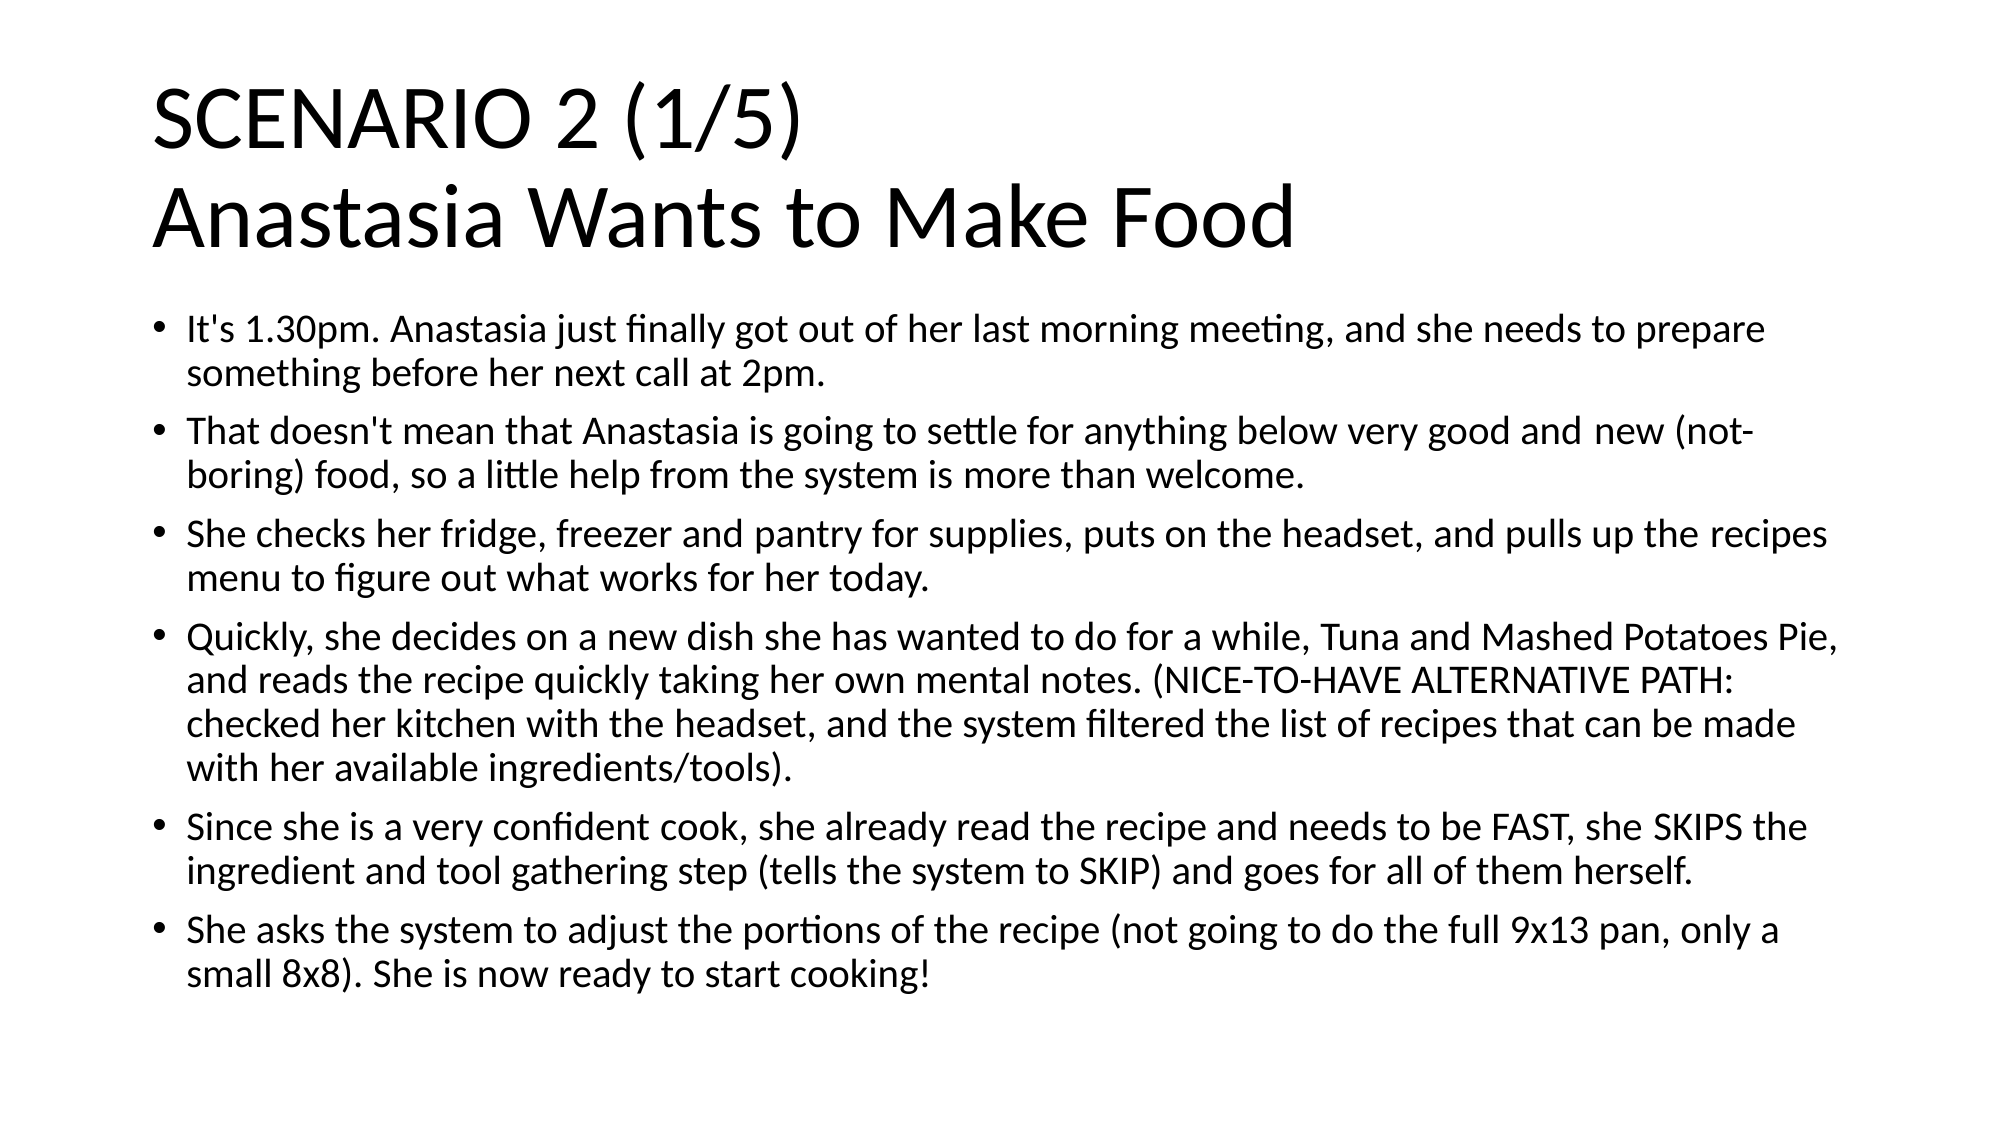

# SCENARIO 2 (1/5) Anastasia Wants to Make Food
It's 1.30pm. Anastasia just finally got out of her last morning meeting, and she needs to prepare something before her next call at 2pm.
That doesn't mean that Anastasia is going to settle for anything below very good and new (not-boring) food, so a little help from the system is more than welcome.
She checks her fridge, freezer and pantry for supplies, puts on the headset, and pulls up the recipes menu to figure out what works for her today.
Quickly, she decides on a new dish she has wanted to do for a while, Tuna and Mashed Potatoes Pie, and reads the recipe quickly taking her own mental notes. (NICE-TO-HAVE ALTERNATIVE PATH: checked her kitchen with the headset, and the system filtered the list of recipes that can be made with her available ingredients/tools).
Since she is a very confident cook, she already read the recipe and needs to be FAST, she SKIPS the ingredient and tool gathering step (tells the system to SKIP) and goes for all of them herself.
She asks the system to adjust the portions of the recipe (not going to do the full 9x13 pan, only a small 8x8). She is now ready to start cooking!